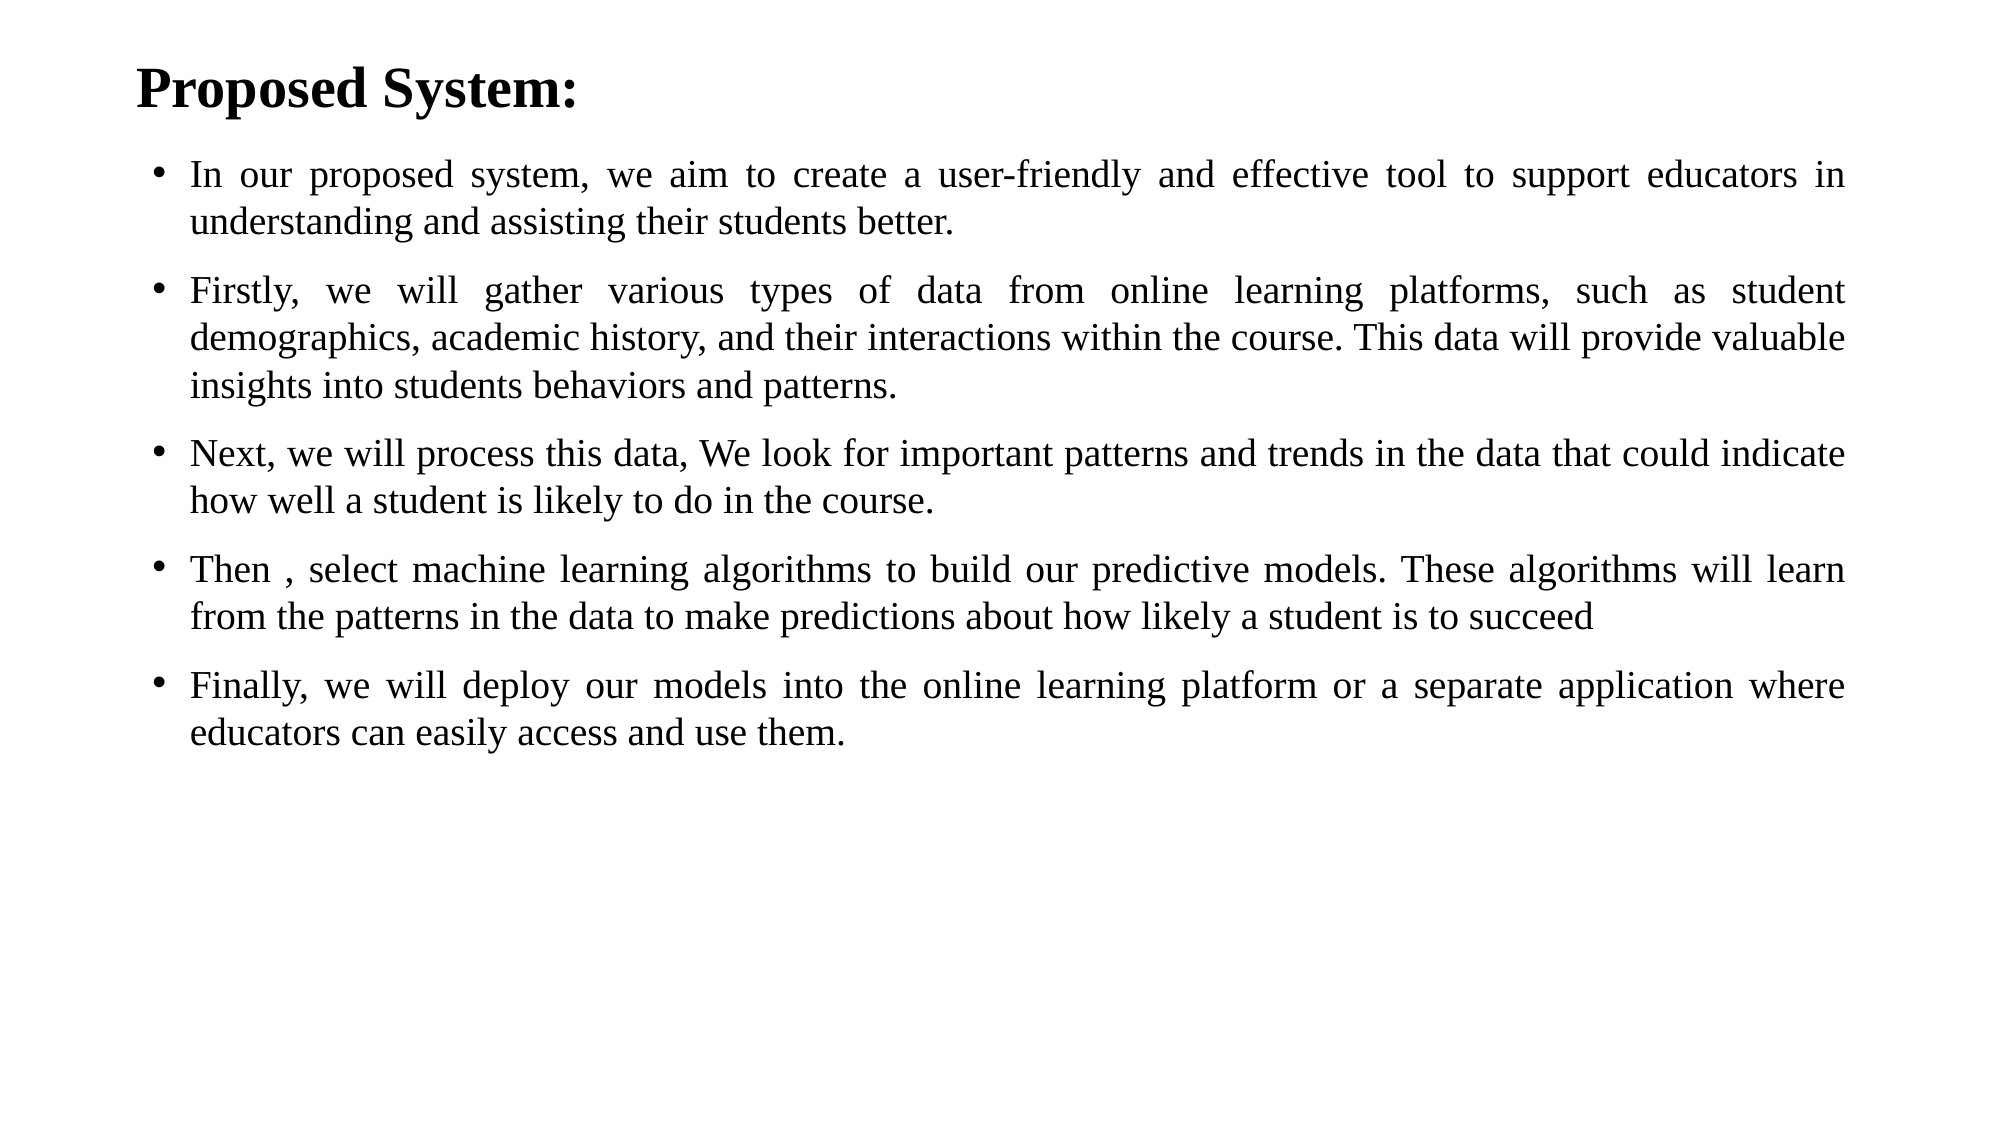

# Proposed System:
In our proposed system, we aim to create a user-friendly and effective tool to support educators in understanding and assisting their students better.
Firstly, we will gather various types of data from online learning platforms, such as student demographics, academic history, and their interactions within the course. This data will provide valuable insights into students behaviors and patterns.
Next, we will process this data, We look for important patterns and trends in the data that could indicate how well a student is likely to do in the course.
Then , select machine learning algorithms to build our predictive models. These algorithms will learn from the patterns in the data to make predictions about how likely a student is to succeed
Finally, we will deploy our models into the online learning platform or a separate application where educators can easily access and use them.